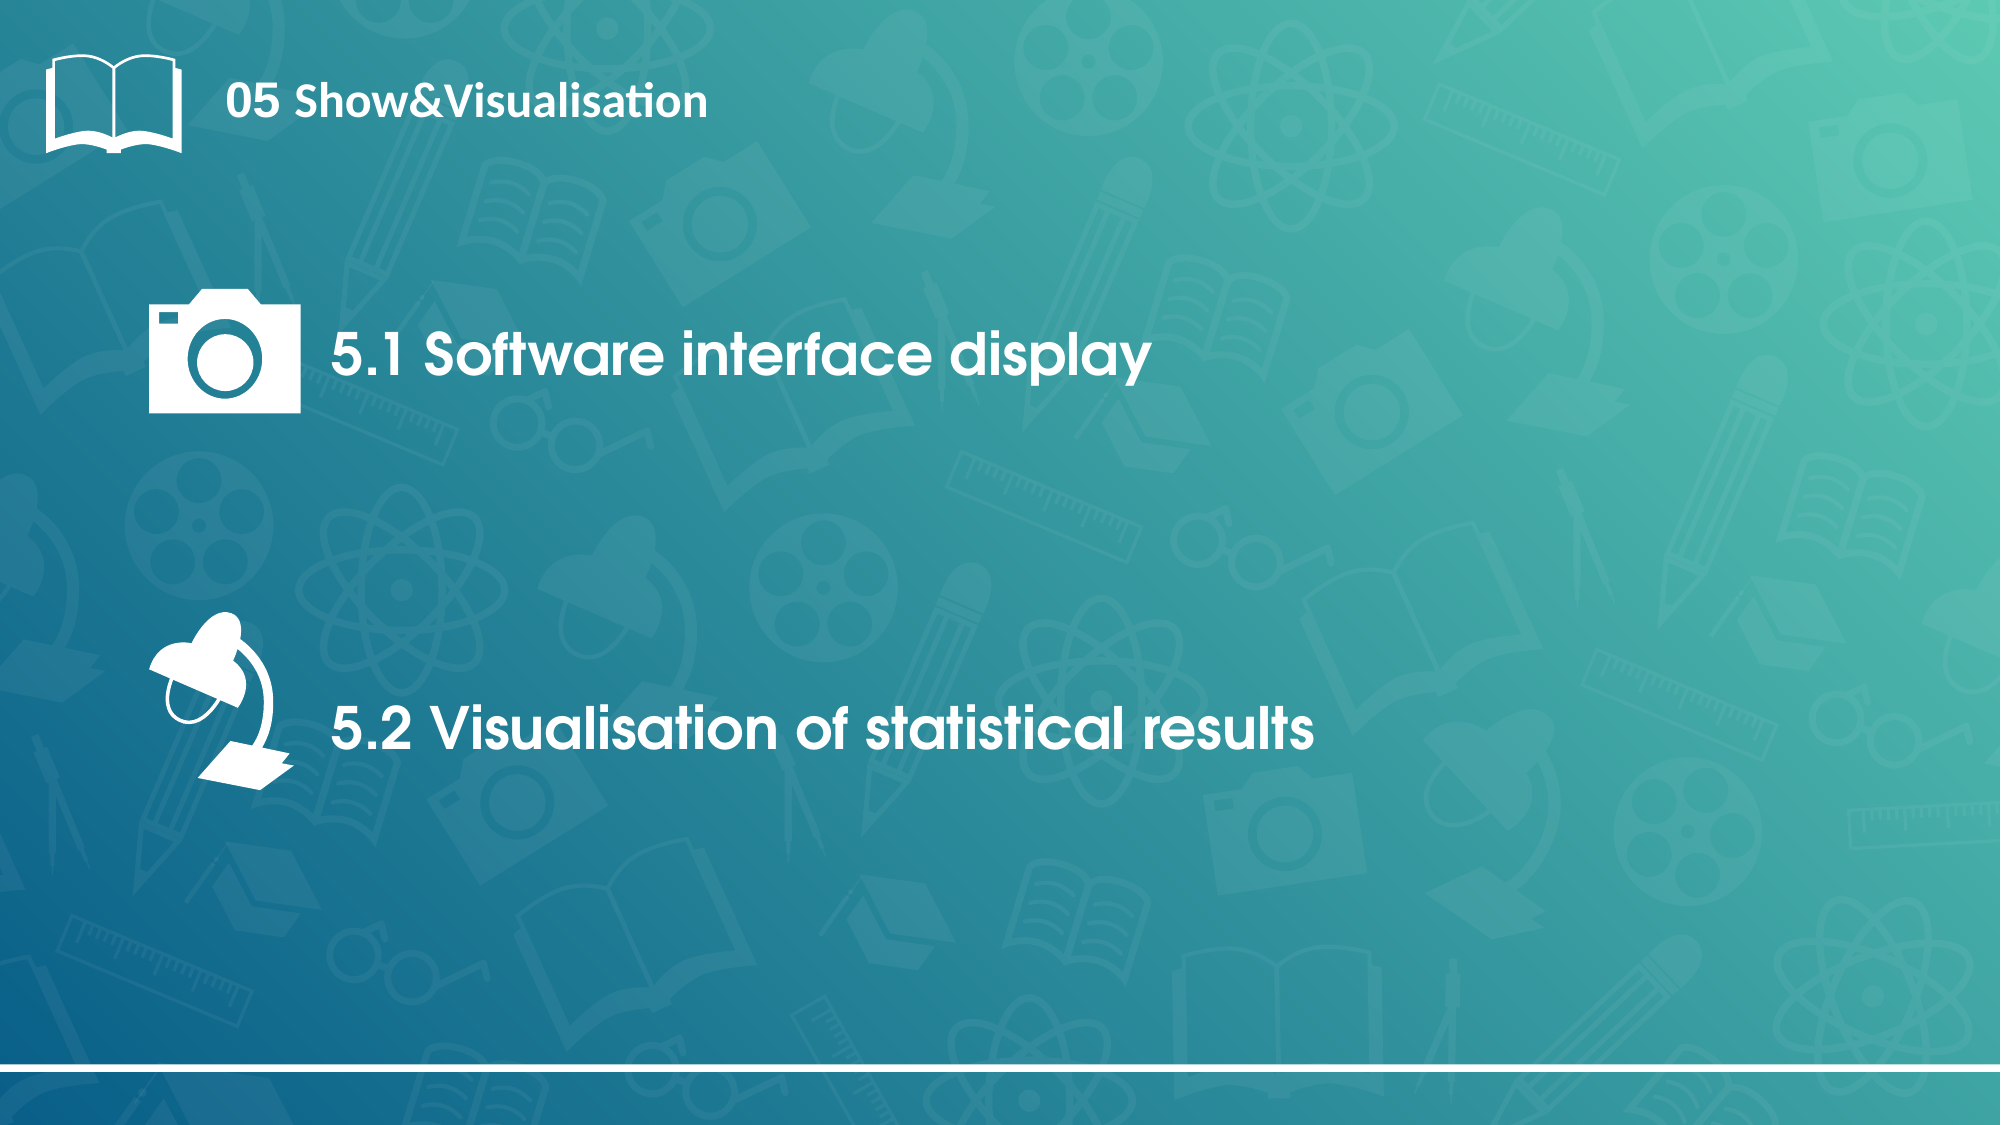

05 Show&Visualisation
5.1 Software interface display

5.2 Visualisation of statistical results